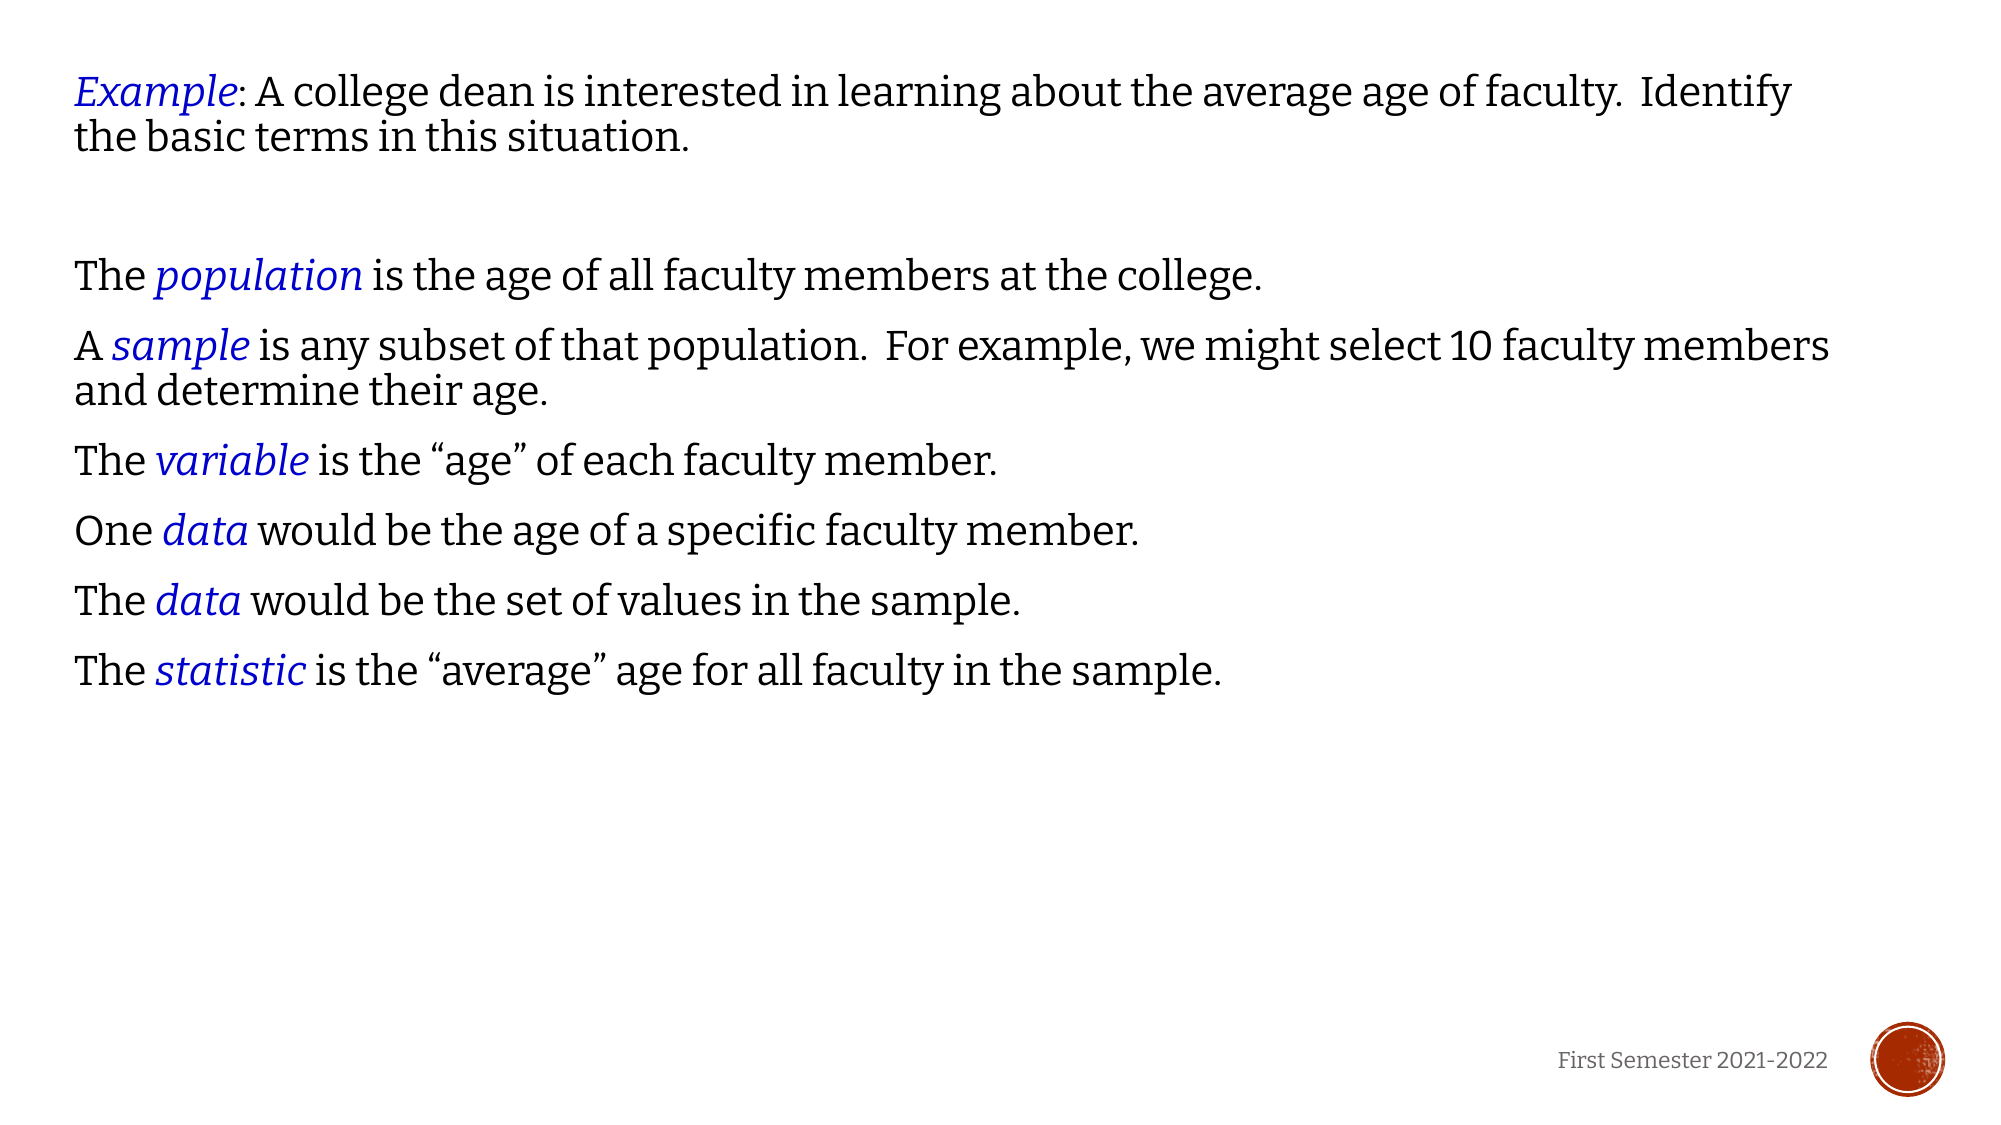

Example: A college dean is interested in learning about the average age of faculty.  Identify the basic terms in this situation.

The population is the age of all faculty members at the college.
A sample is any subset of that population.  For example, we might select 10 faculty members and determine their age.
The variable is the “age” of each faculty member.
One data would be the age of a specific faculty member.
The data would be the set of values in the sample.
The statistic is the “average” age for all faculty in the sample.

First Semester 2021-2022